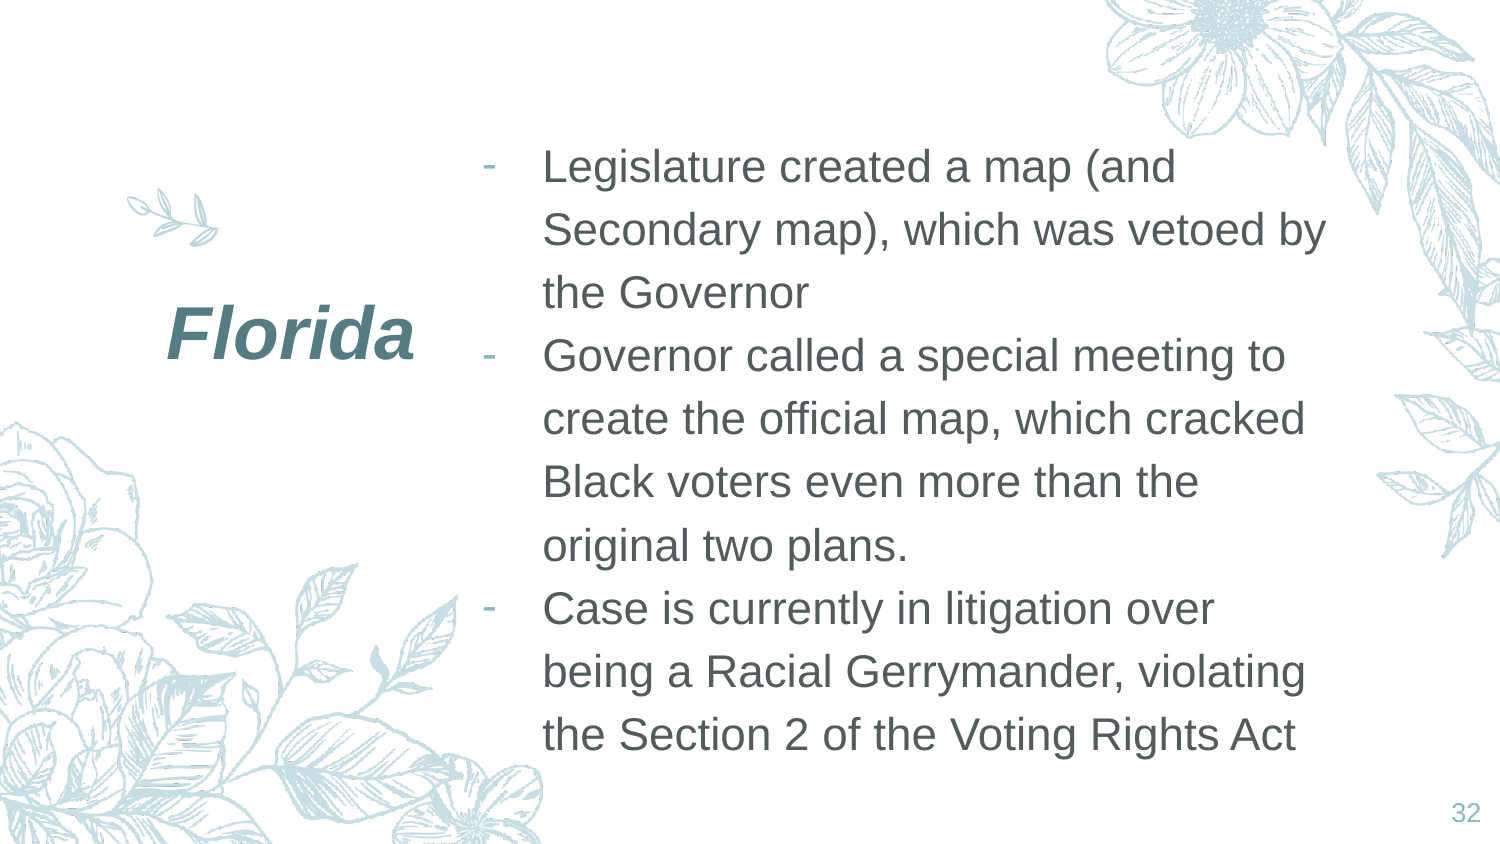

Legislature created a map (and Secondary map), which was vetoed by the Governor
Governor called a special meeting to create the official map, which cracked Black voters even more than the original two plans.
Case is currently in litigation over being a Racial Gerrymander, violating the Section 2 of the Voting Rights Act
# Florida
32